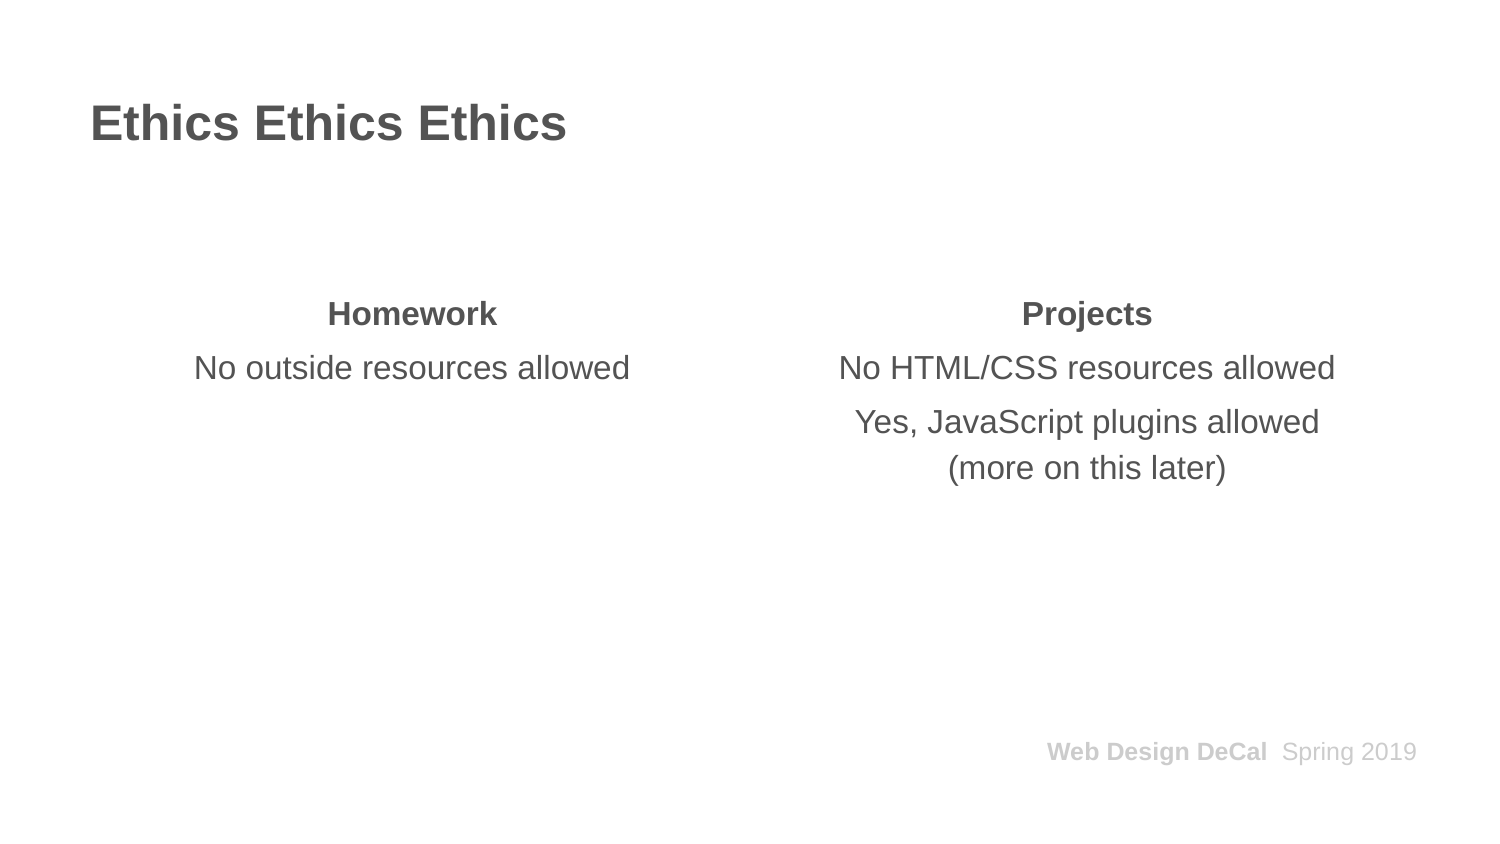

# Ethics Ethics Ethics

Homework
No outside resources allowed

Projects
No HTML/CSS resources allowed
Yes, JavaScript plugins allowed
(more on this later)